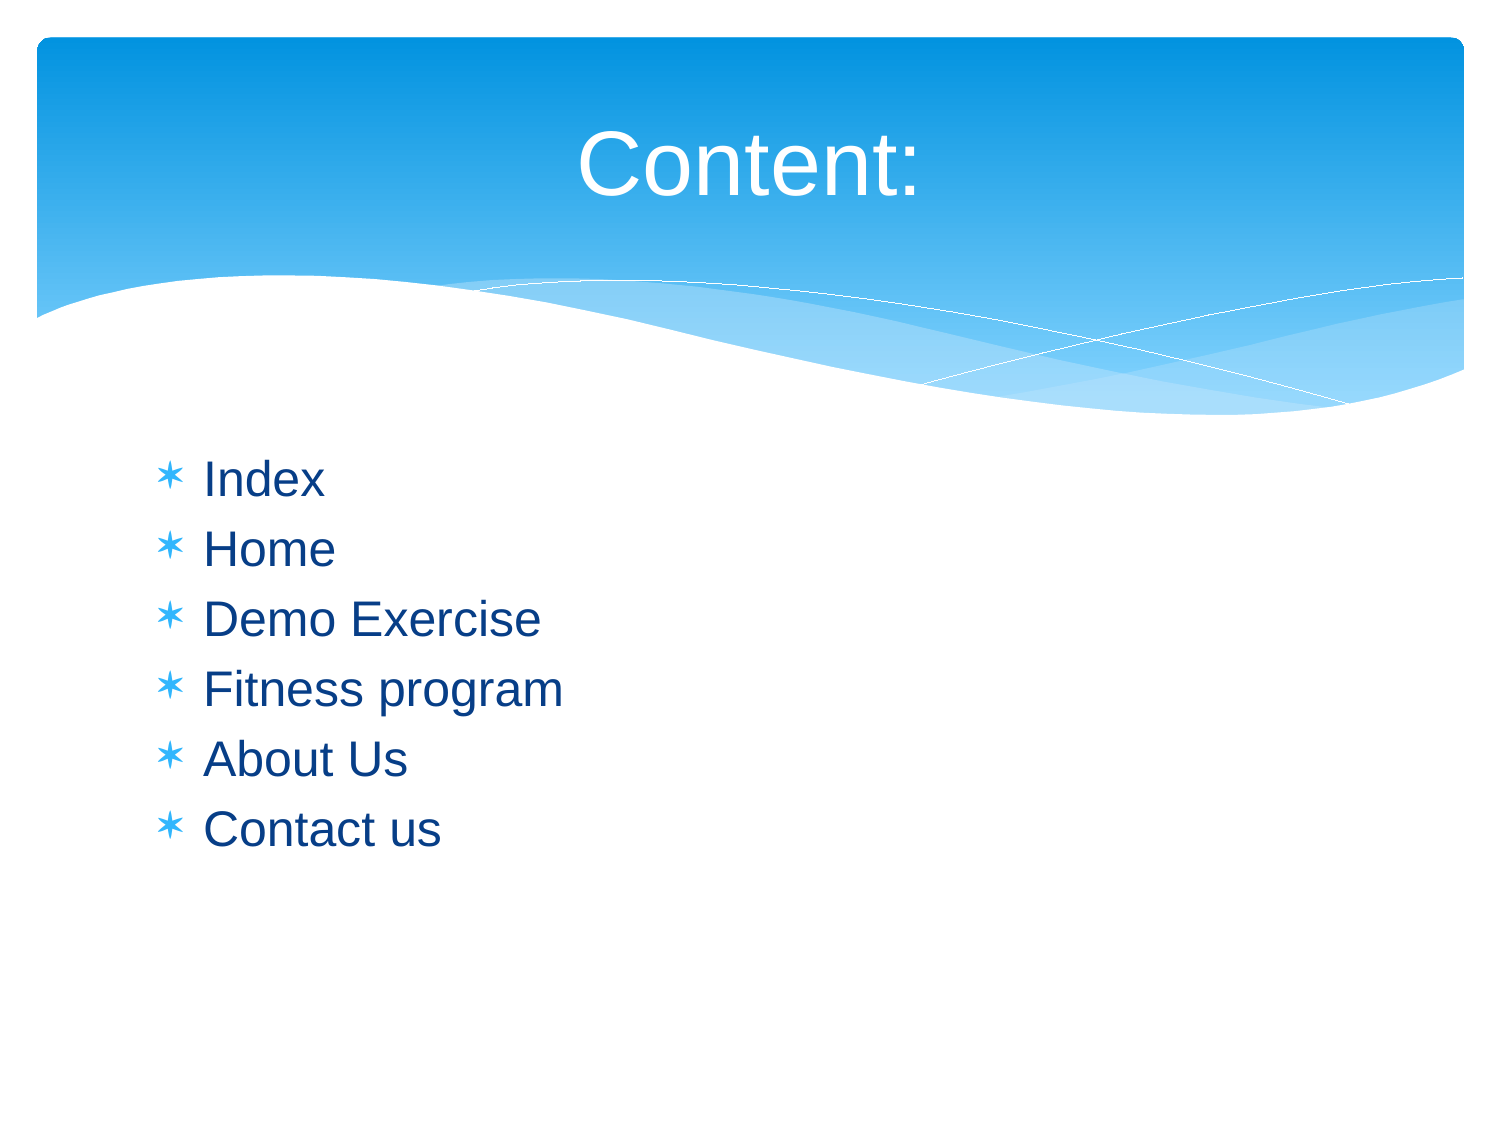

# Content:
Index
Home
Demo Exercise
Fitness program
About Us
Contact us